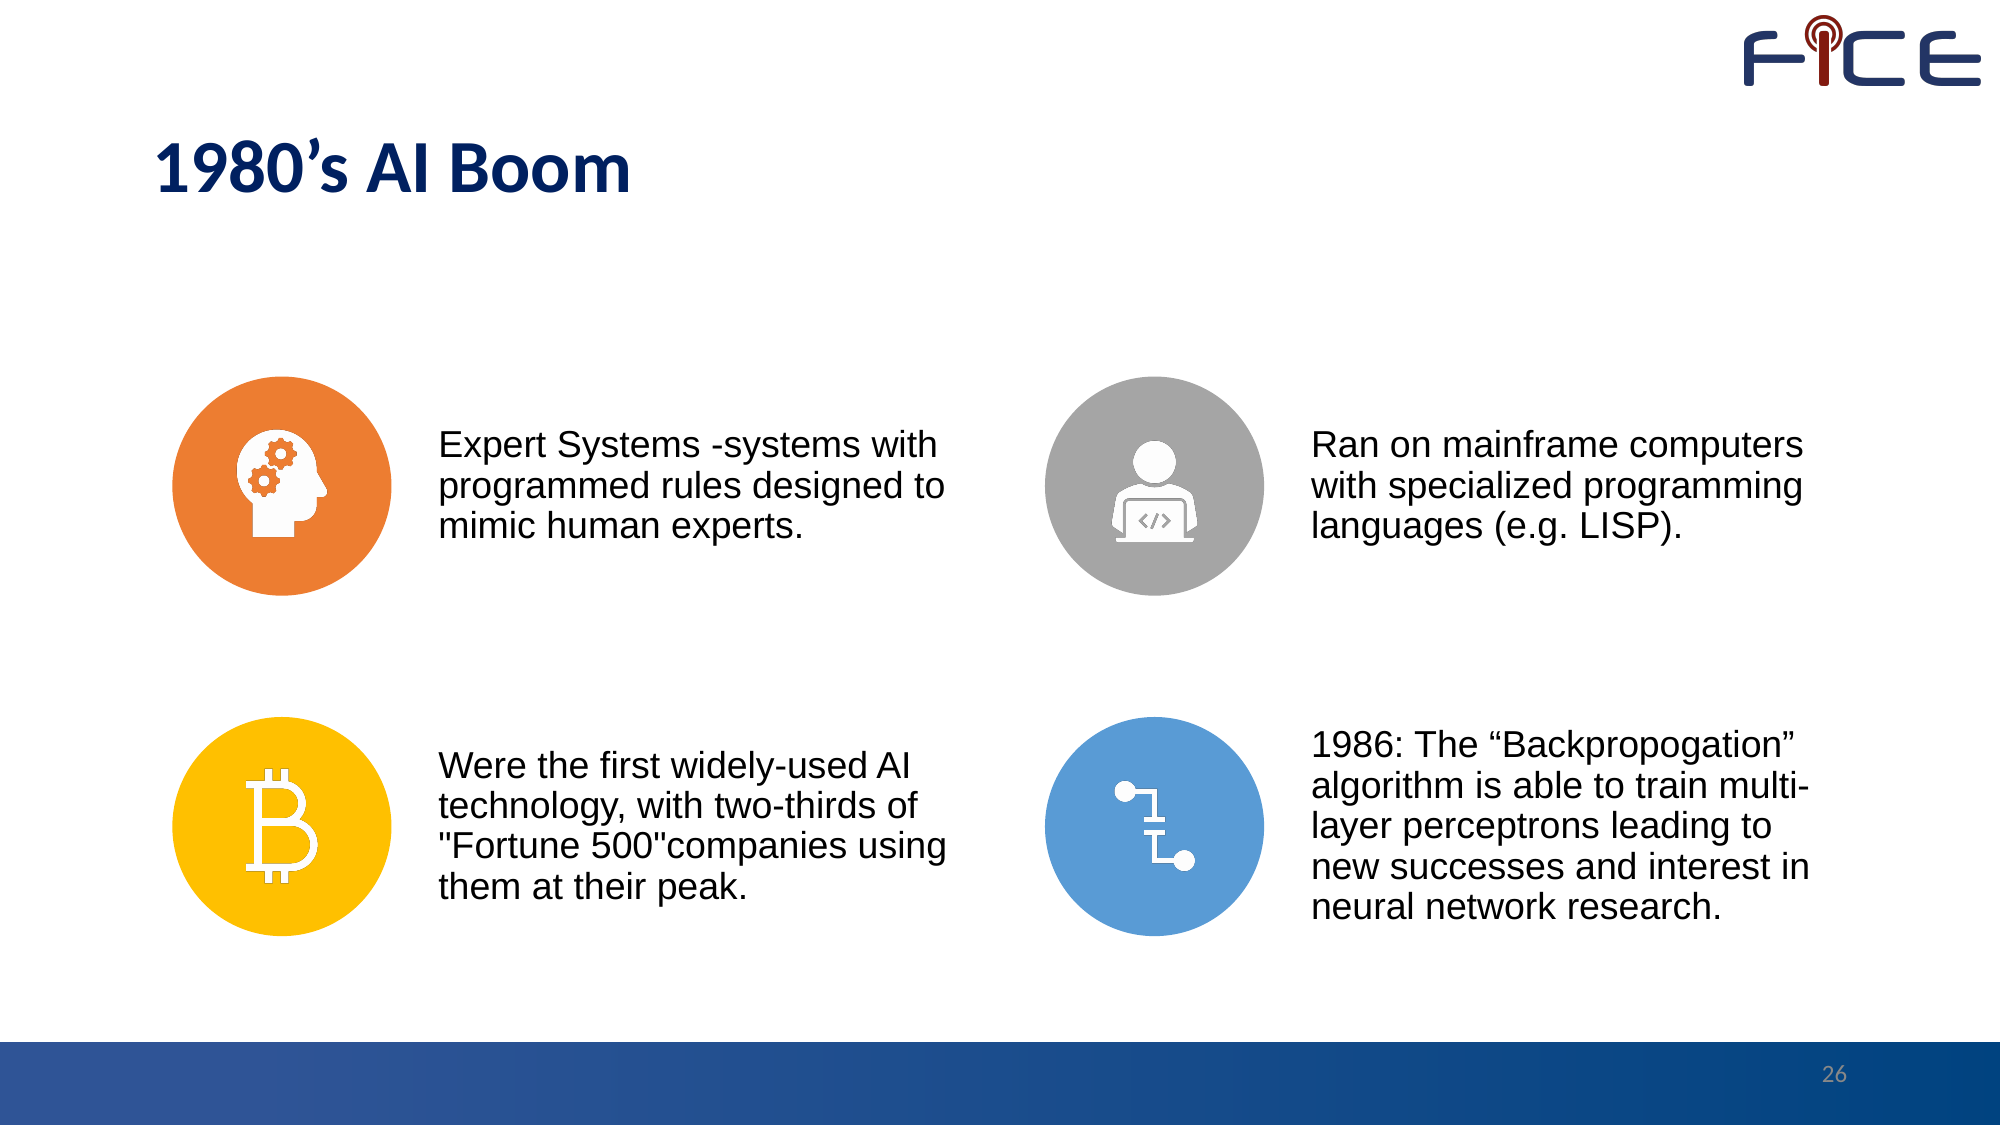

# 1980’s AI Boom

Expert Systems -systems with programmed rules designed to mimic human experts.

Ran on mainframe computers with specialized programming languages (e.g. LISP).

Were the first widely-used AI technology, with two-thirds of "Fortune 500"companies using them at their peak.

1986: The “Backpropogation” algorithm is able to train multi-layer perceptrons leading to new successes and interest in neural network research.

26